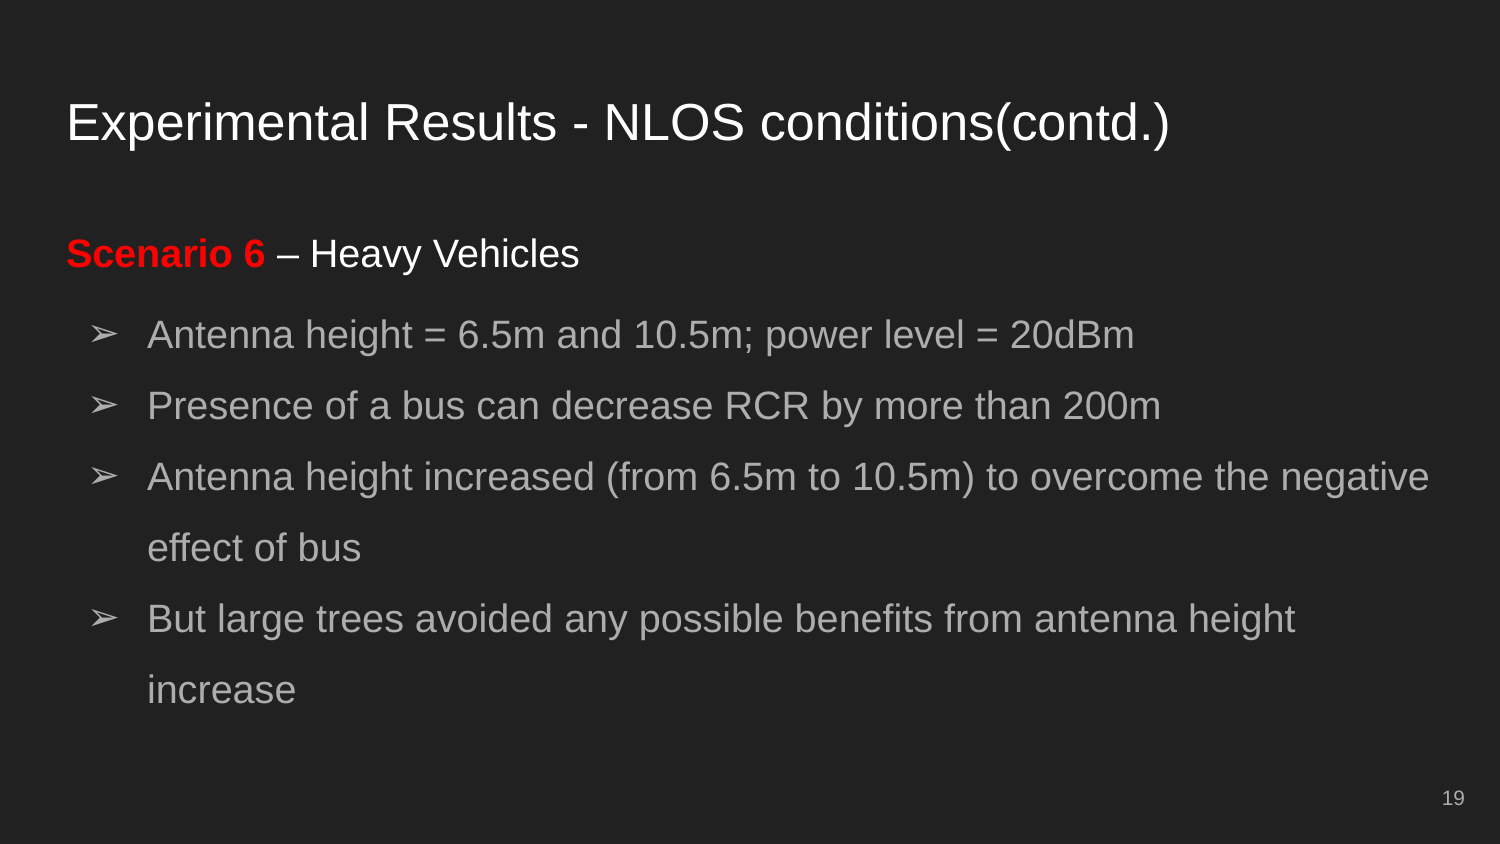

# Experimental Results - NLOS conditions(contd.)

Scenario 6 – Heavy Vehicles
Antenna height = 6.5m and 10.5m; power level = 20dBm
Presence of a bus can decrease RCR by more than 200m
Antenna height increased (from 6.5m to 10.5m) to overcome the negative effect of bus
But large trees avoided any possible benefits from antenna height increase

19